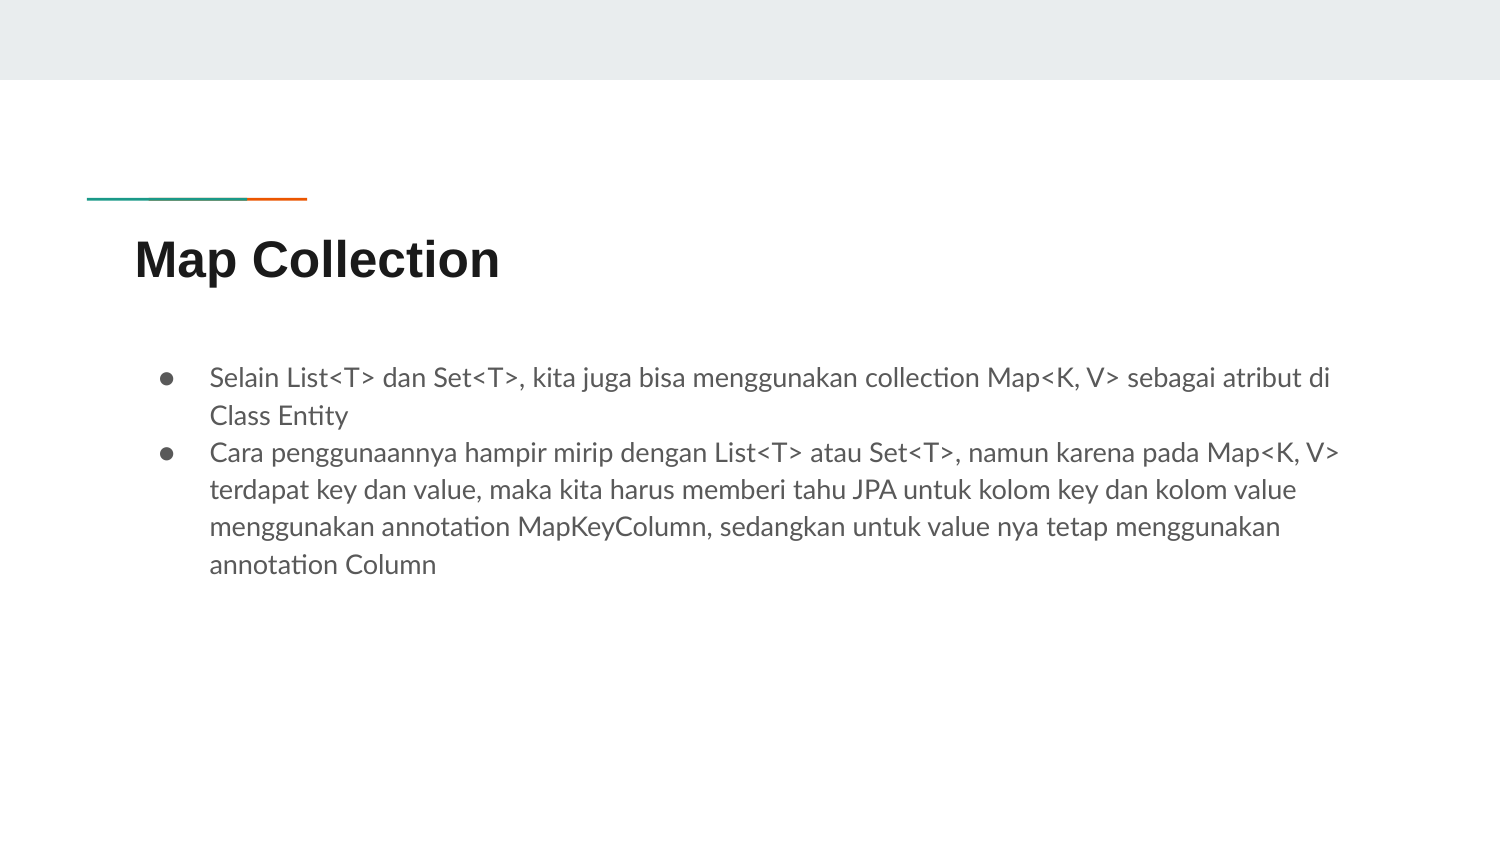

# Map Collection
Selain List<T> dan Set<T>, kita juga bisa menggunakan collection Map<K, V> sebagai atribut di Class Entity
Cara penggunaannya hampir mirip dengan List<T> atau Set<T>, namun karena pada Map<K, V> terdapat key dan value, maka kita harus memberi tahu JPA untuk kolom key dan kolom value menggunakan annotation MapKeyColumn, sedangkan untuk value nya tetap menggunakan annotation Column